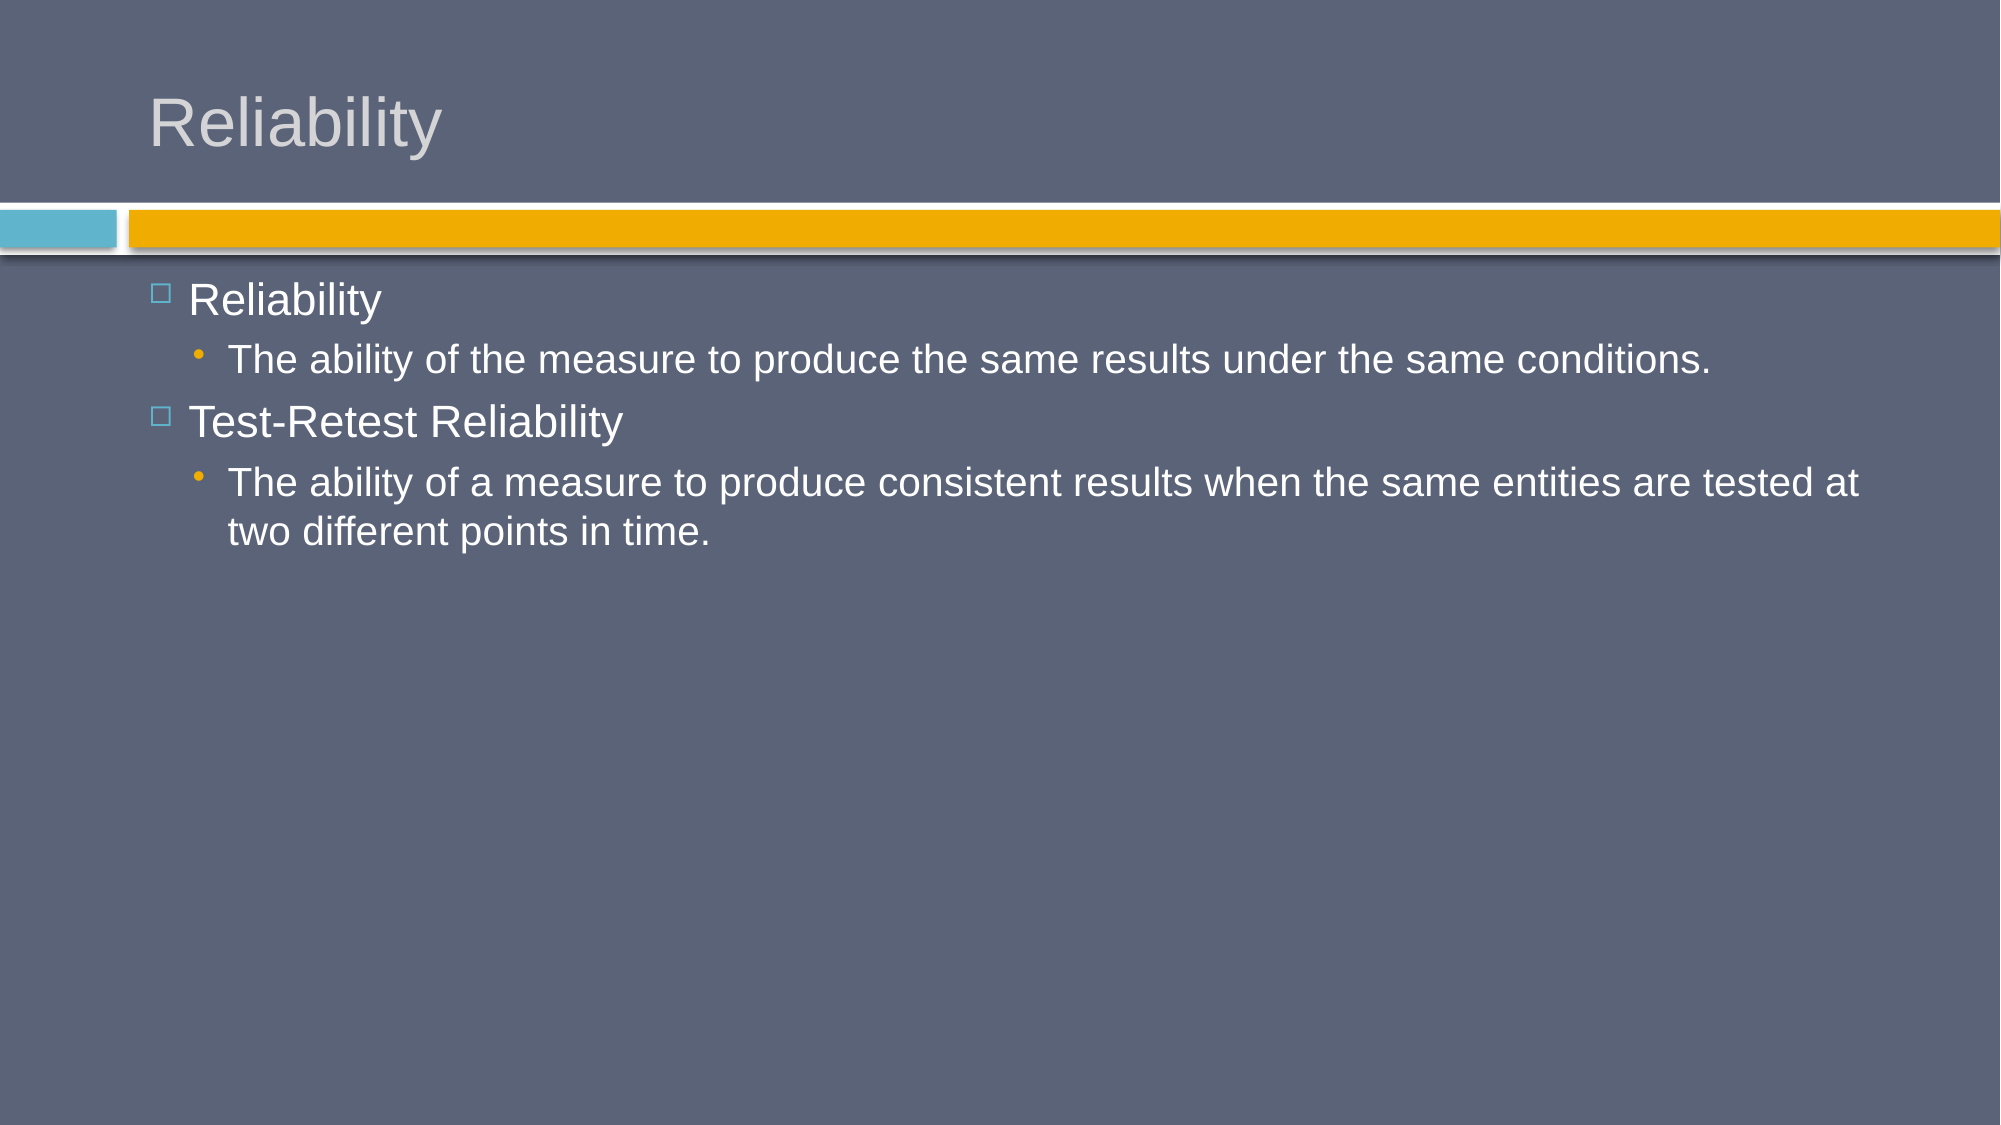

# Reliability
Reliability
The ability of the measure to produce the same results under the same conditions.
Test-Retest Reliability
The ability of a measure to produce consistent results when the same entities are tested at two different points in time.